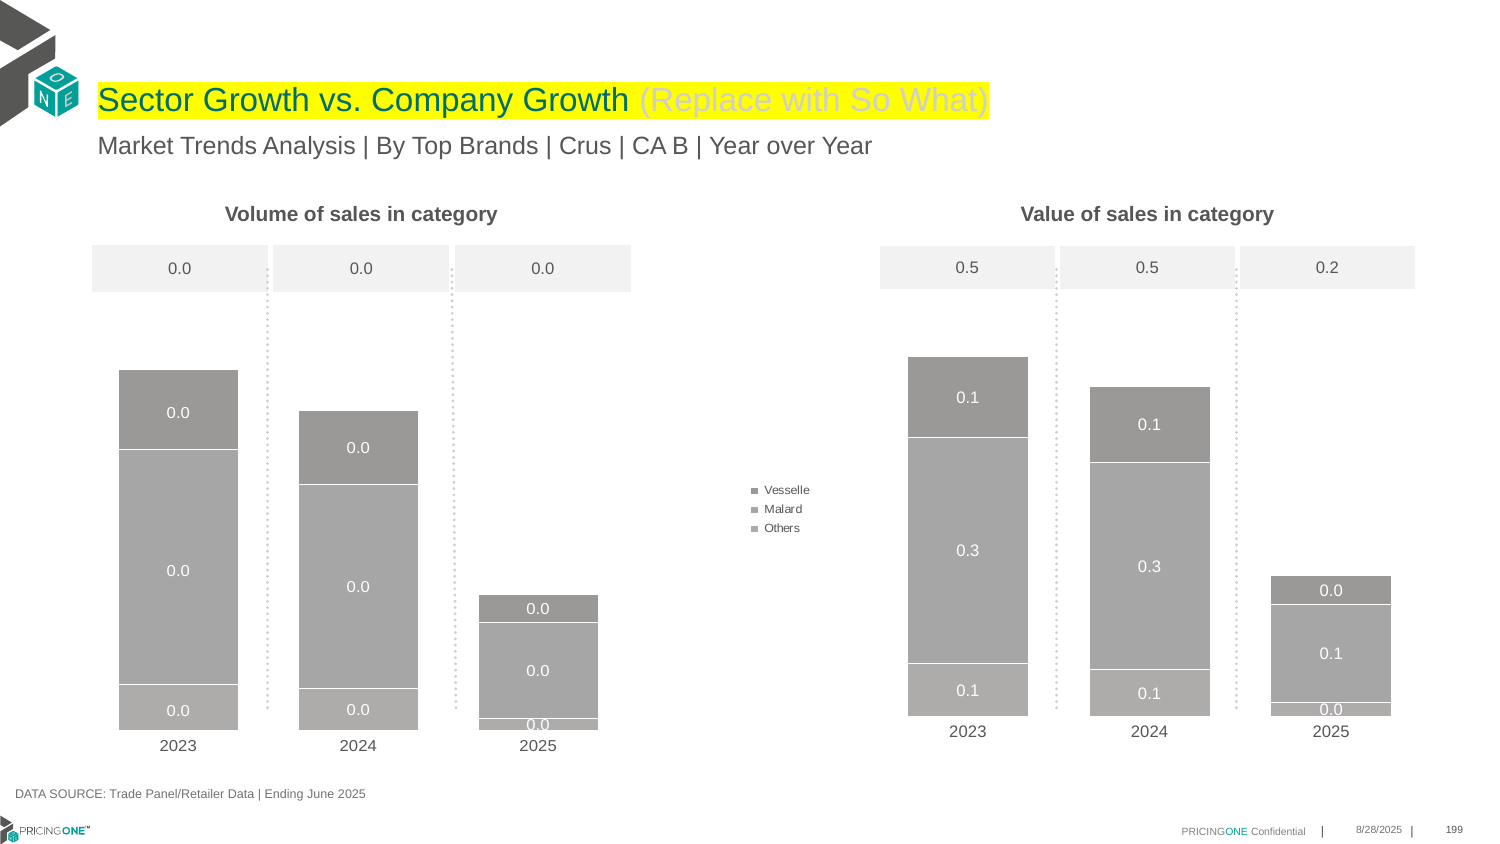

# Sector Growth vs. Company Growth (Replace with So What)
Market Trends Analysis | By Top Brands | Crus | CA B | Year over Year
| Value of sales in category |  |  |
| --- | --- | --- |
| 0.5 | 0.5 | 0.2 |
| Volume of sales in category |  |  |
| --- | --- | --- |
| 0.0 | 0.0 | 0.0 |

### Chart

| Category | Others | Malard | Vesselle |
|---|---|---|---|
| 2023 | 0.075417 | 0.32347 | 0.116837 |
| 2024 | 0.066556 | 0.29633 | 0.109806 |
| 2025 | 0.019281 | 0.140959 | 0.041278 |

### Chart

| Category | Others | Malard | Vesselle |
|---|---|---|---|
| 2023 | 0.001707 | 0.00866 | 0.002973 |
| 2024 | 0.001554 | 0.007534 | 0.002724 |
| 2025 | 0.000458 | 0.00354 | 0.001019 |
DATA SOURCE: Trade Panel/Retailer Data | Ending June 2025

8/28/2025
199